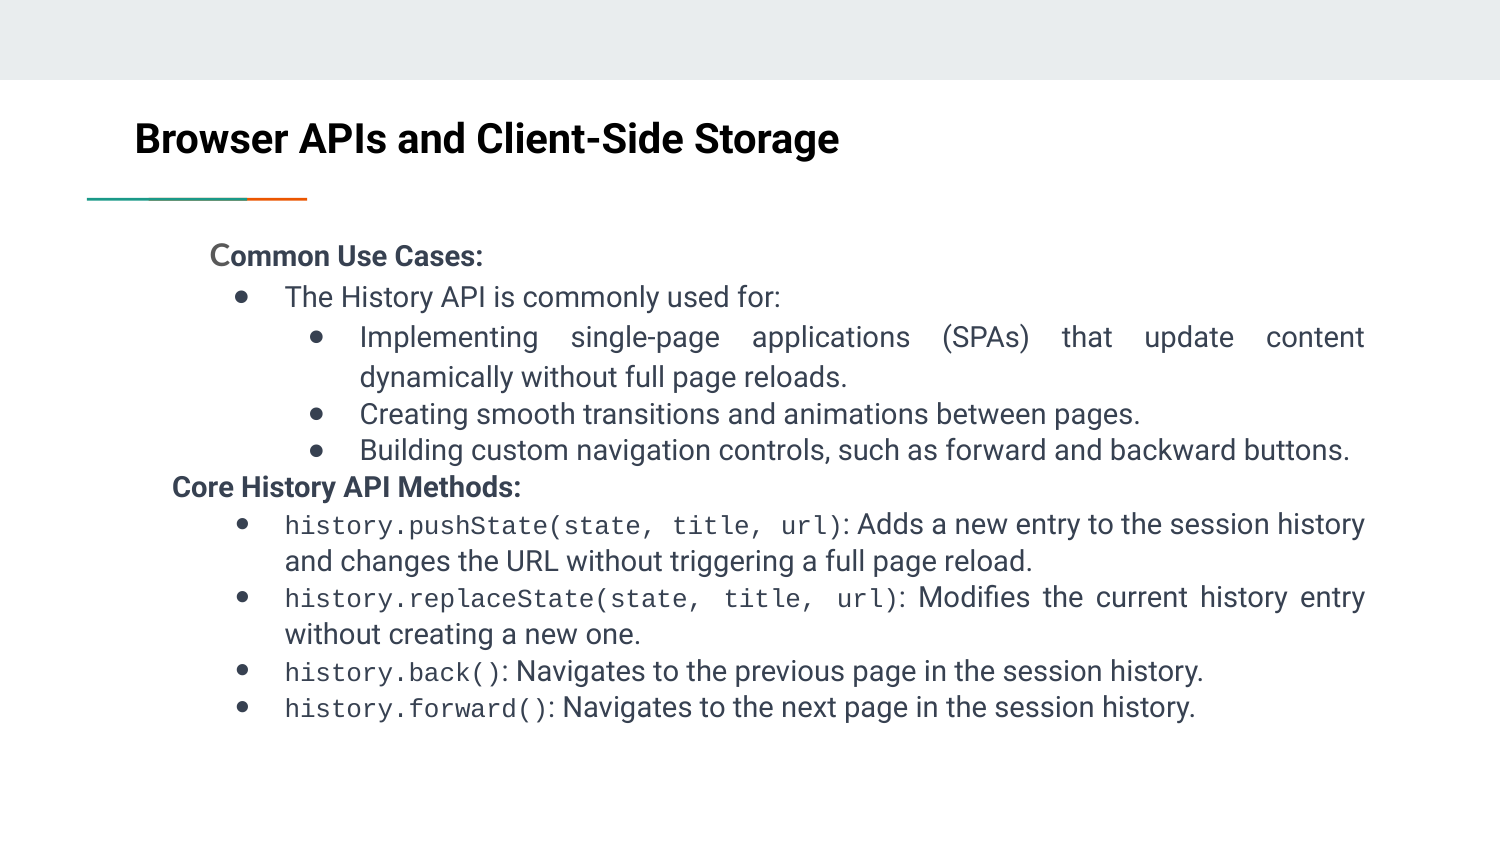

# Browser APIs and Client-Side Storage

Common Use Cases:
The History API is commonly used for:
Implementing single-page applications (SPAs) that update content dynamically without full page reloads.
Creating smooth transitions and animations between pages.
Building custom navigation controls, such as forward and backward buttons.
Core History API Methods:
history.pushState(state, title, url): Adds a new entry to the session history and changes the URL without triggering a full page reload.
history.replaceState(state, title, url): Modifies the current history entry without creating a new one.
history.back(): Navigates to the previous page in the session history.
history.forward(): Navigates to the next page in the session history.